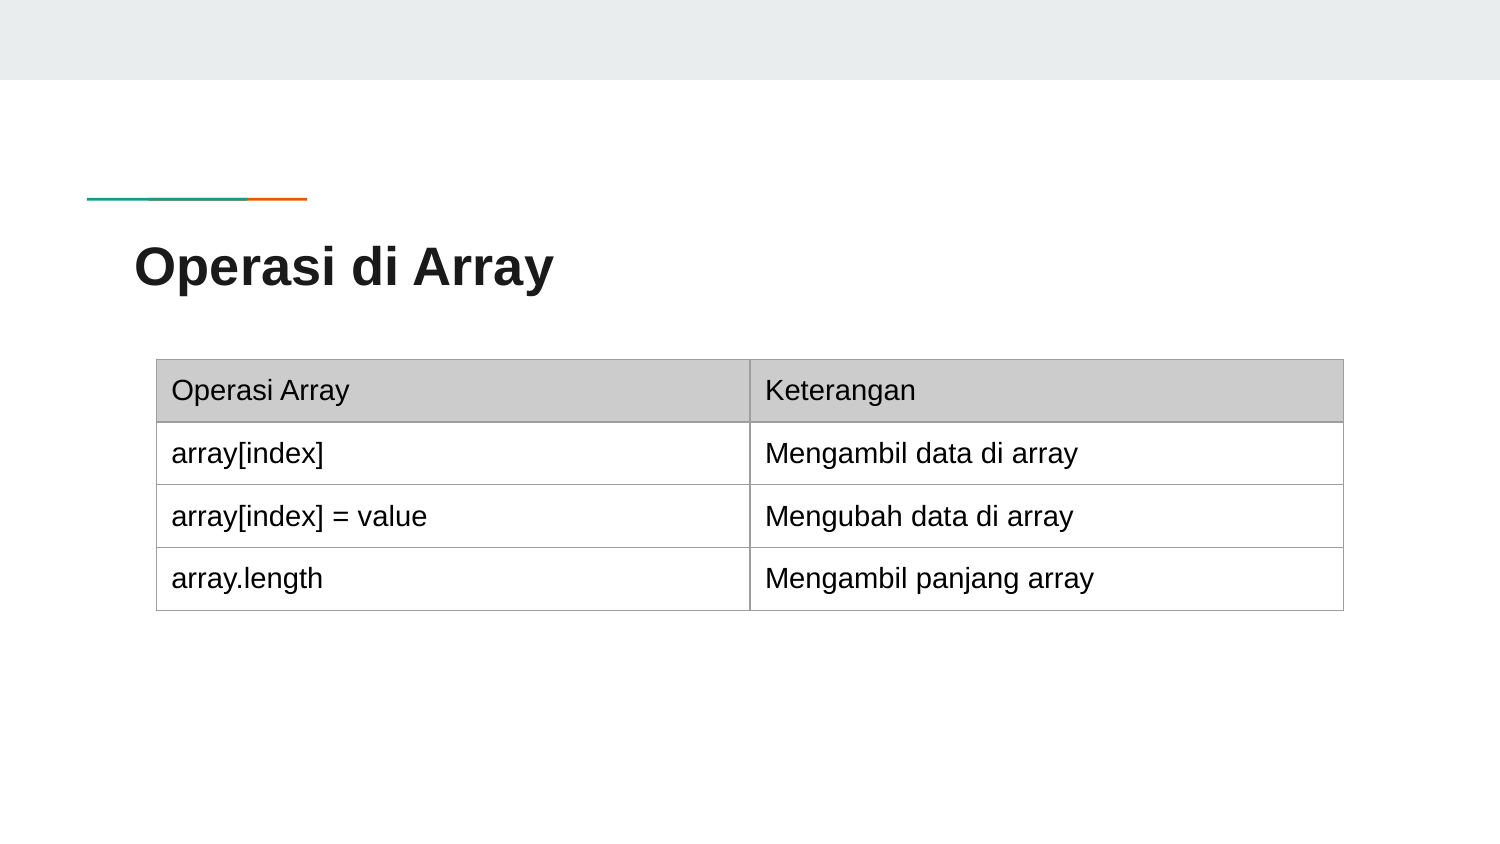

# Operasi di Array
| Operasi Array | Keterangan |
| --- | --- |
| array[index] | Mengambil data di array |
| array[index] = value | Mengubah data di array |
| array.length | Mengambil panjang array |